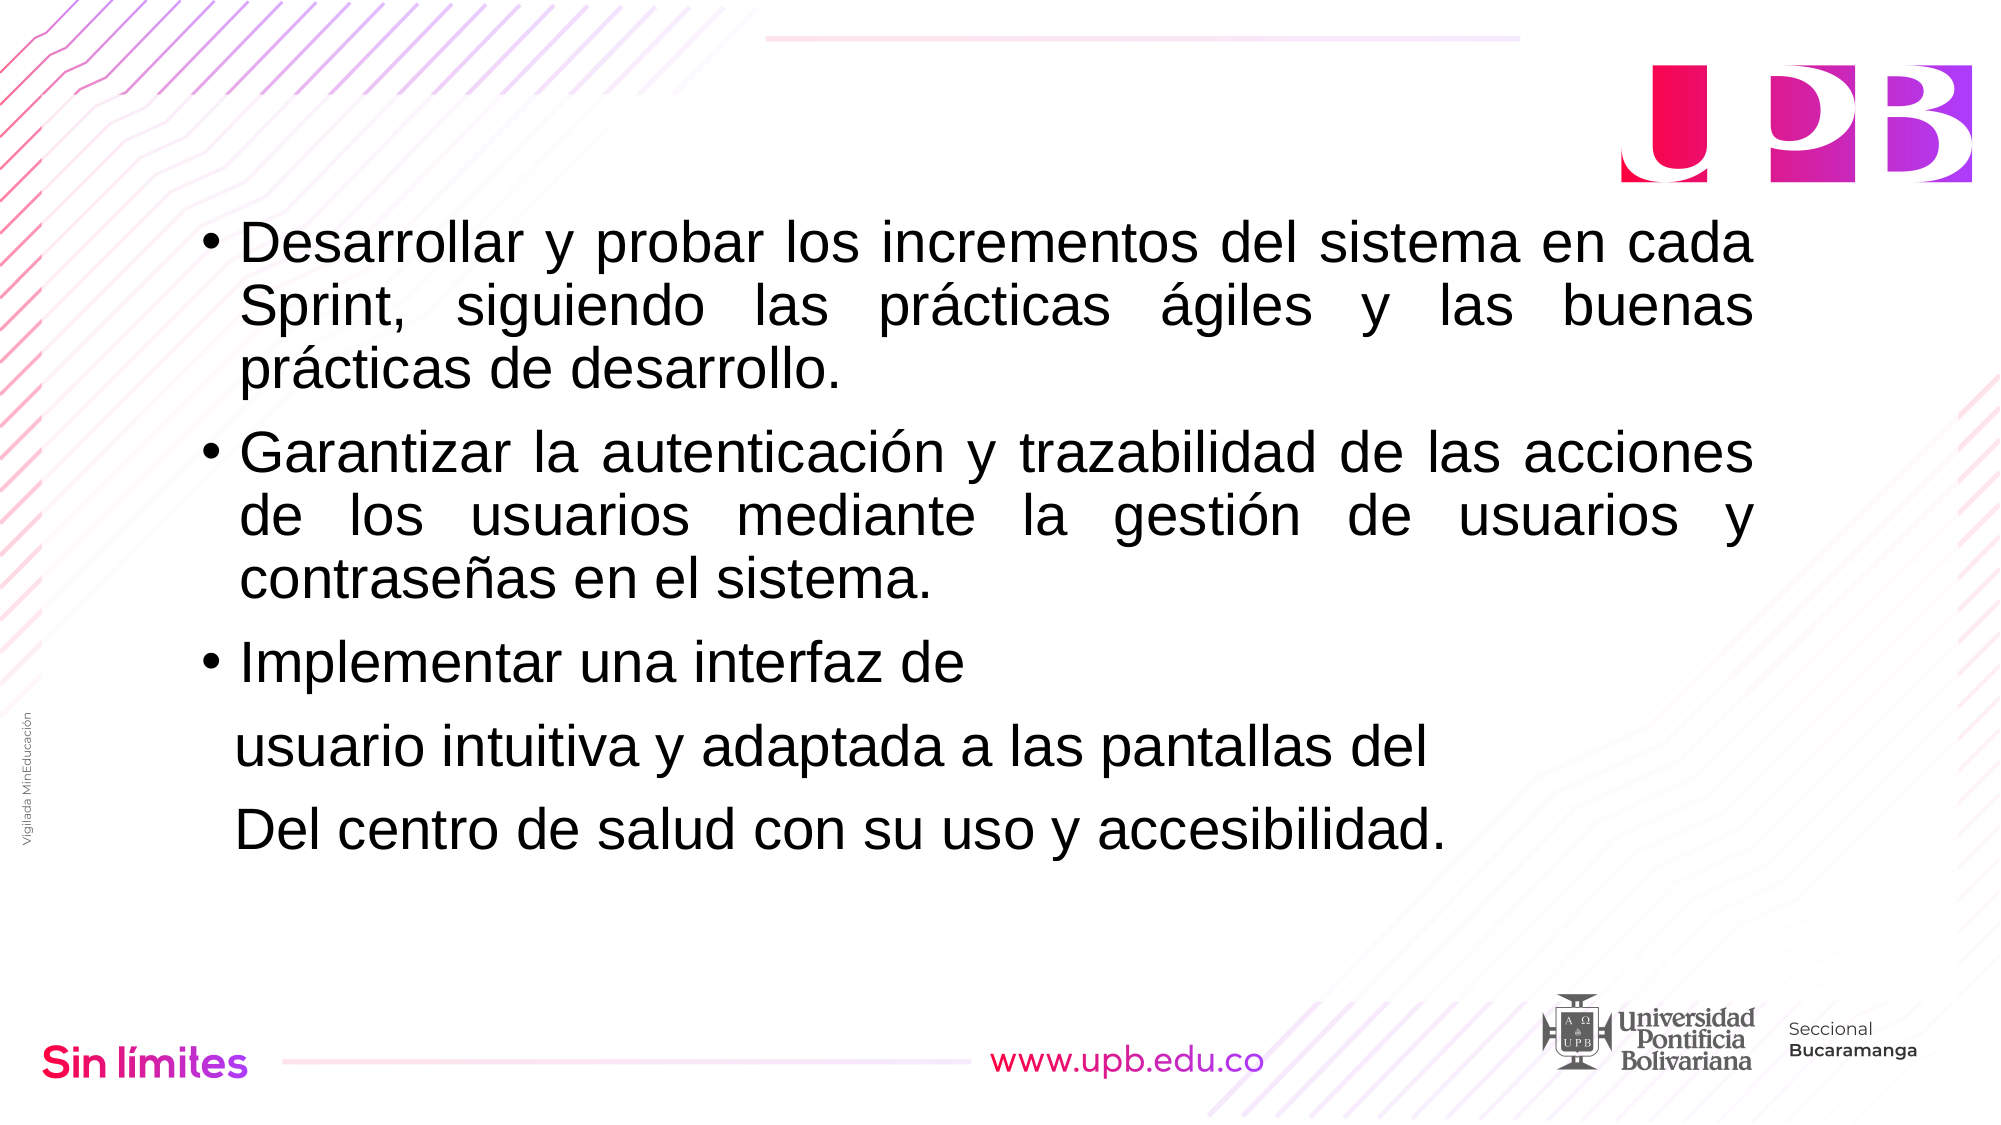

Desarrollar y probar los incrementos del sistema en cada Sprint, siguiendo las prácticas ágiles y las buenas prácticas de desarrollo.
Garantizar la autenticación y trazabilidad de las acciones de los usuarios mediante la gestión de usuarios y contraseñas en el sistema.
Implementar una interfaz de
  usuario intuitiva y adaptada a las pantallas del
  Del centro de salud con su uso y accesibilidad.